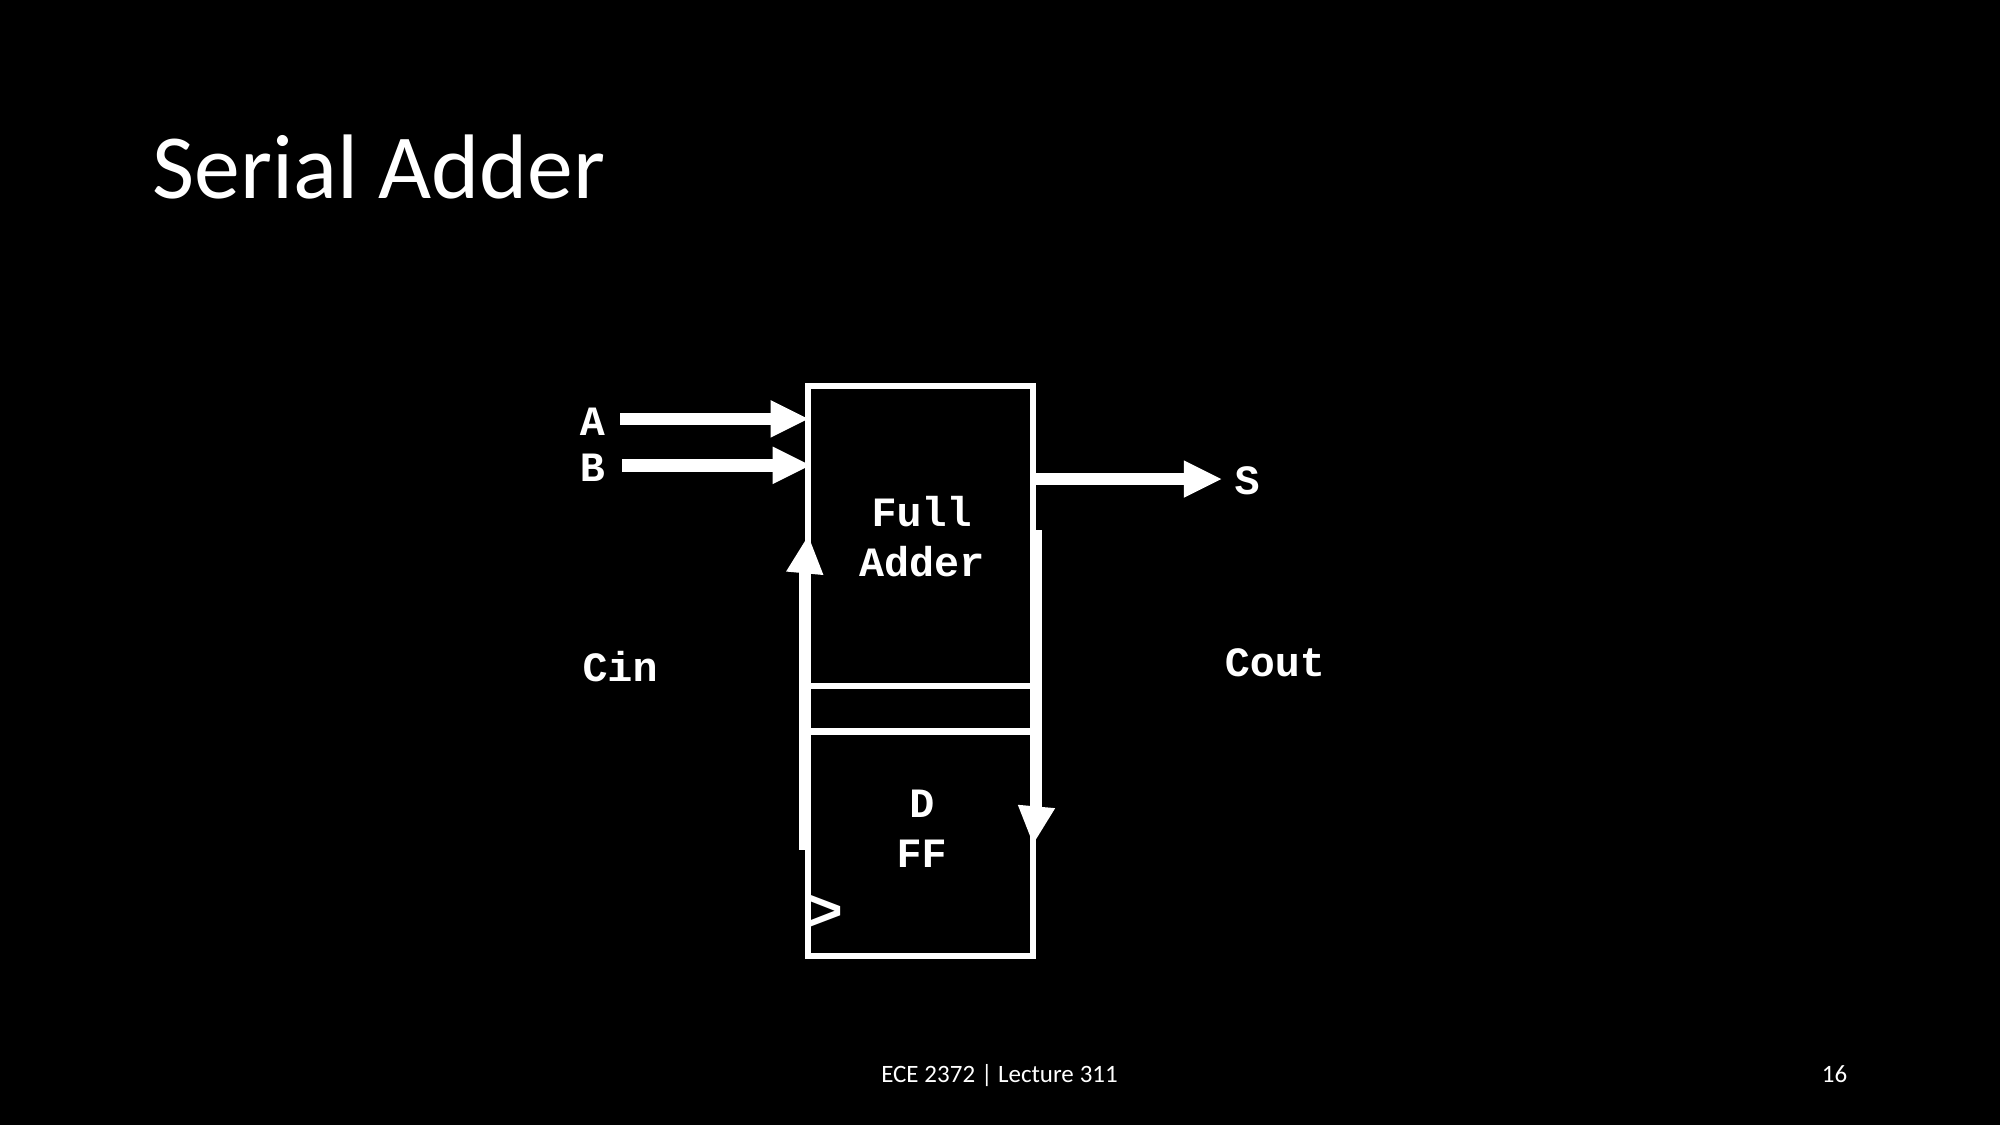

# Serial Adder

A
B
S
Full
Adder
Cout
Cin

D
FF
>
ECE 2372 | Lecture 311
16